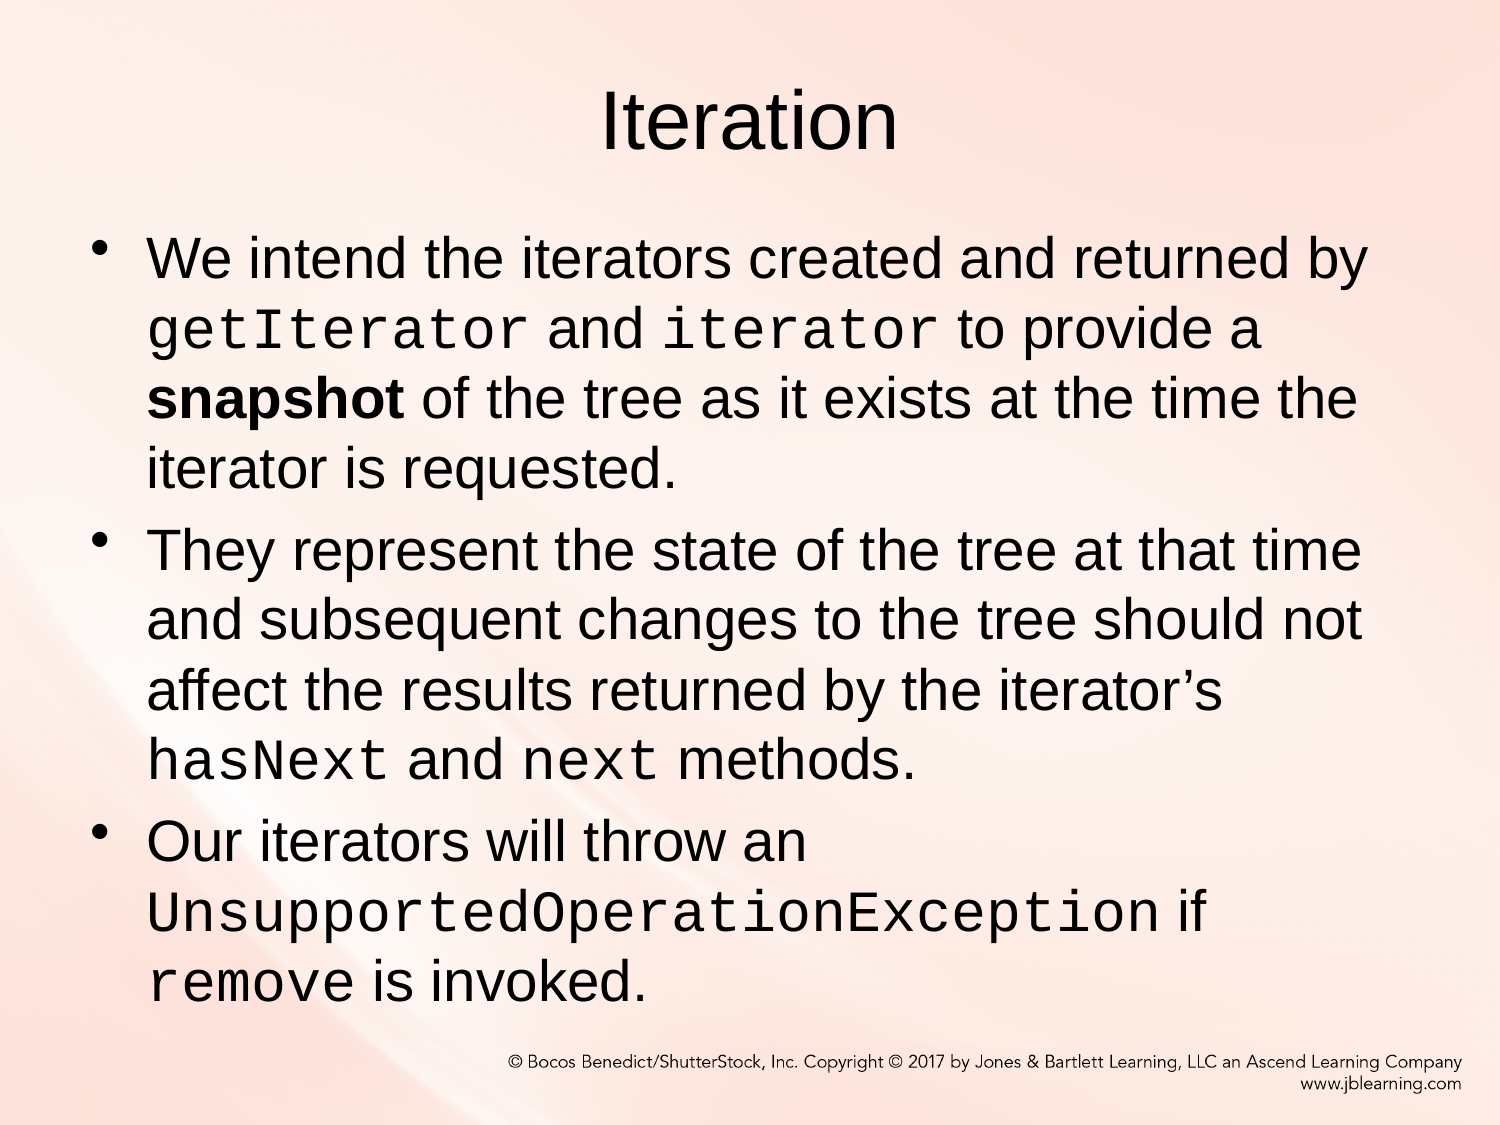

# Iteration
We intend the iterators created and returned by getIterator and iterator to provide a snapshot of the tree as it exists at the time the iterator is requested.
They represent the state of the tree at that time and subsequent changes to the tree should not affect the results returned by the iterator’s hasNext and next methods.
Our iterators will throw an UnsupportedOperationException if remove is invoked.